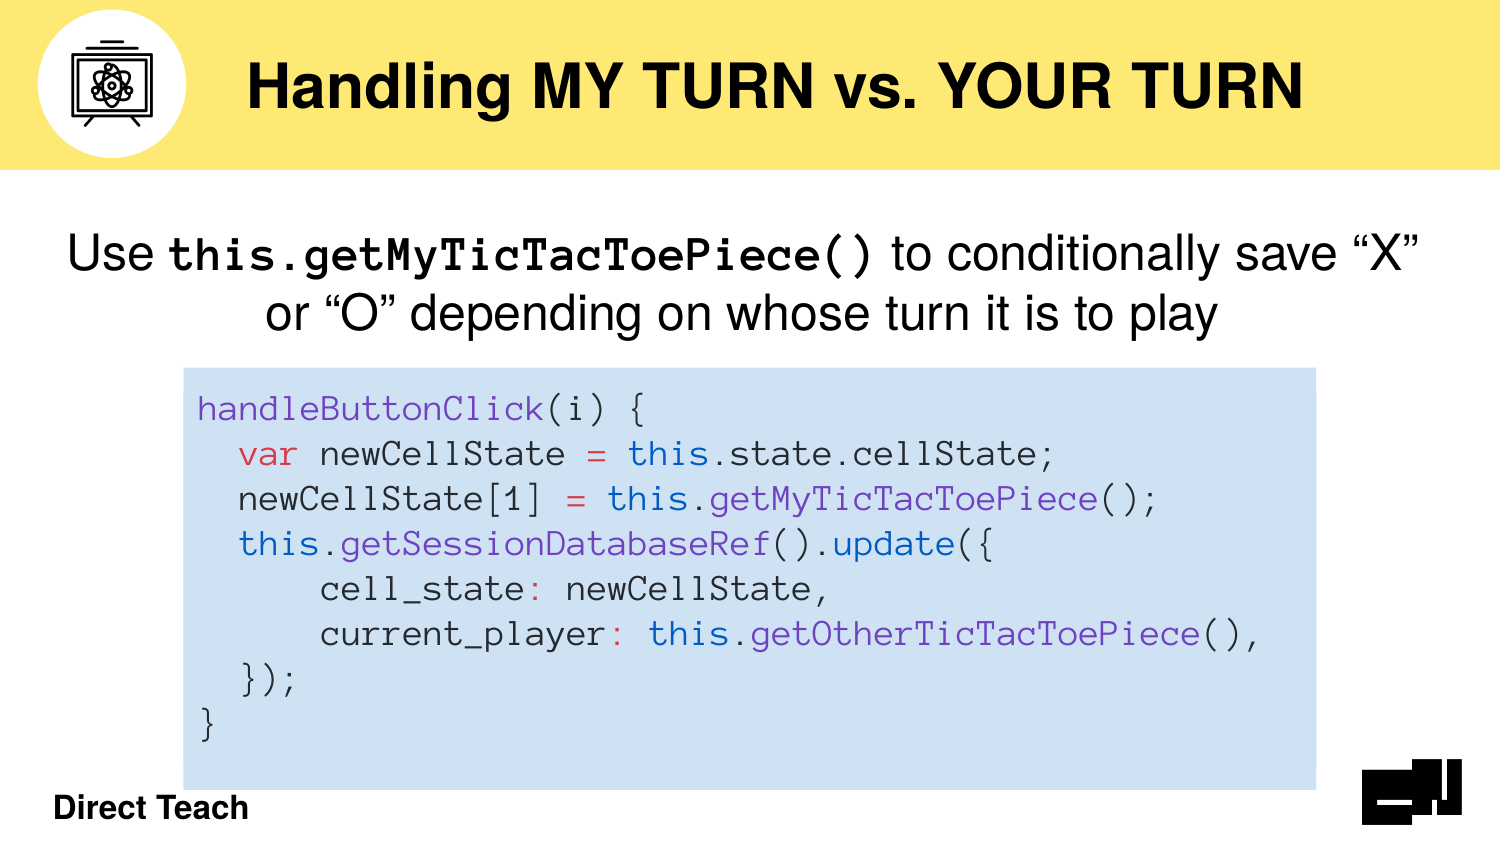

# Handling MY TURN vs. YOUR TURN
Use this.getMyTicTacToePiece() to conditionally save “X” or “O” depending on whose turn it is to play
handleButtonClick(i) {
  var newCellState = this.state.cellState;
  newCellState[1] = this.getMyTicTacToePiece();
  this.getSessionDatabaseRef().update({
      cell_state: newCellState,
      current_player: this.getOtherTicTacToePiece(),
  });
}
handleButtonClick(i) {
  var newCellState = this.state.cellState;
  newCellState[1] = "X";
  this.getSessionDatabaseRef().update({
      cell_state: newCellState,
      current_player: "O",
  });
}
handleButtonClick(i) {
  var newCellState = this.state.cellState;
  newCellState[1] = this.getMyTicTacToePiece();
  this.getSessionDatabaseRef().update({
      cell_state: newCellState,
      current_player: "O",
  });
}